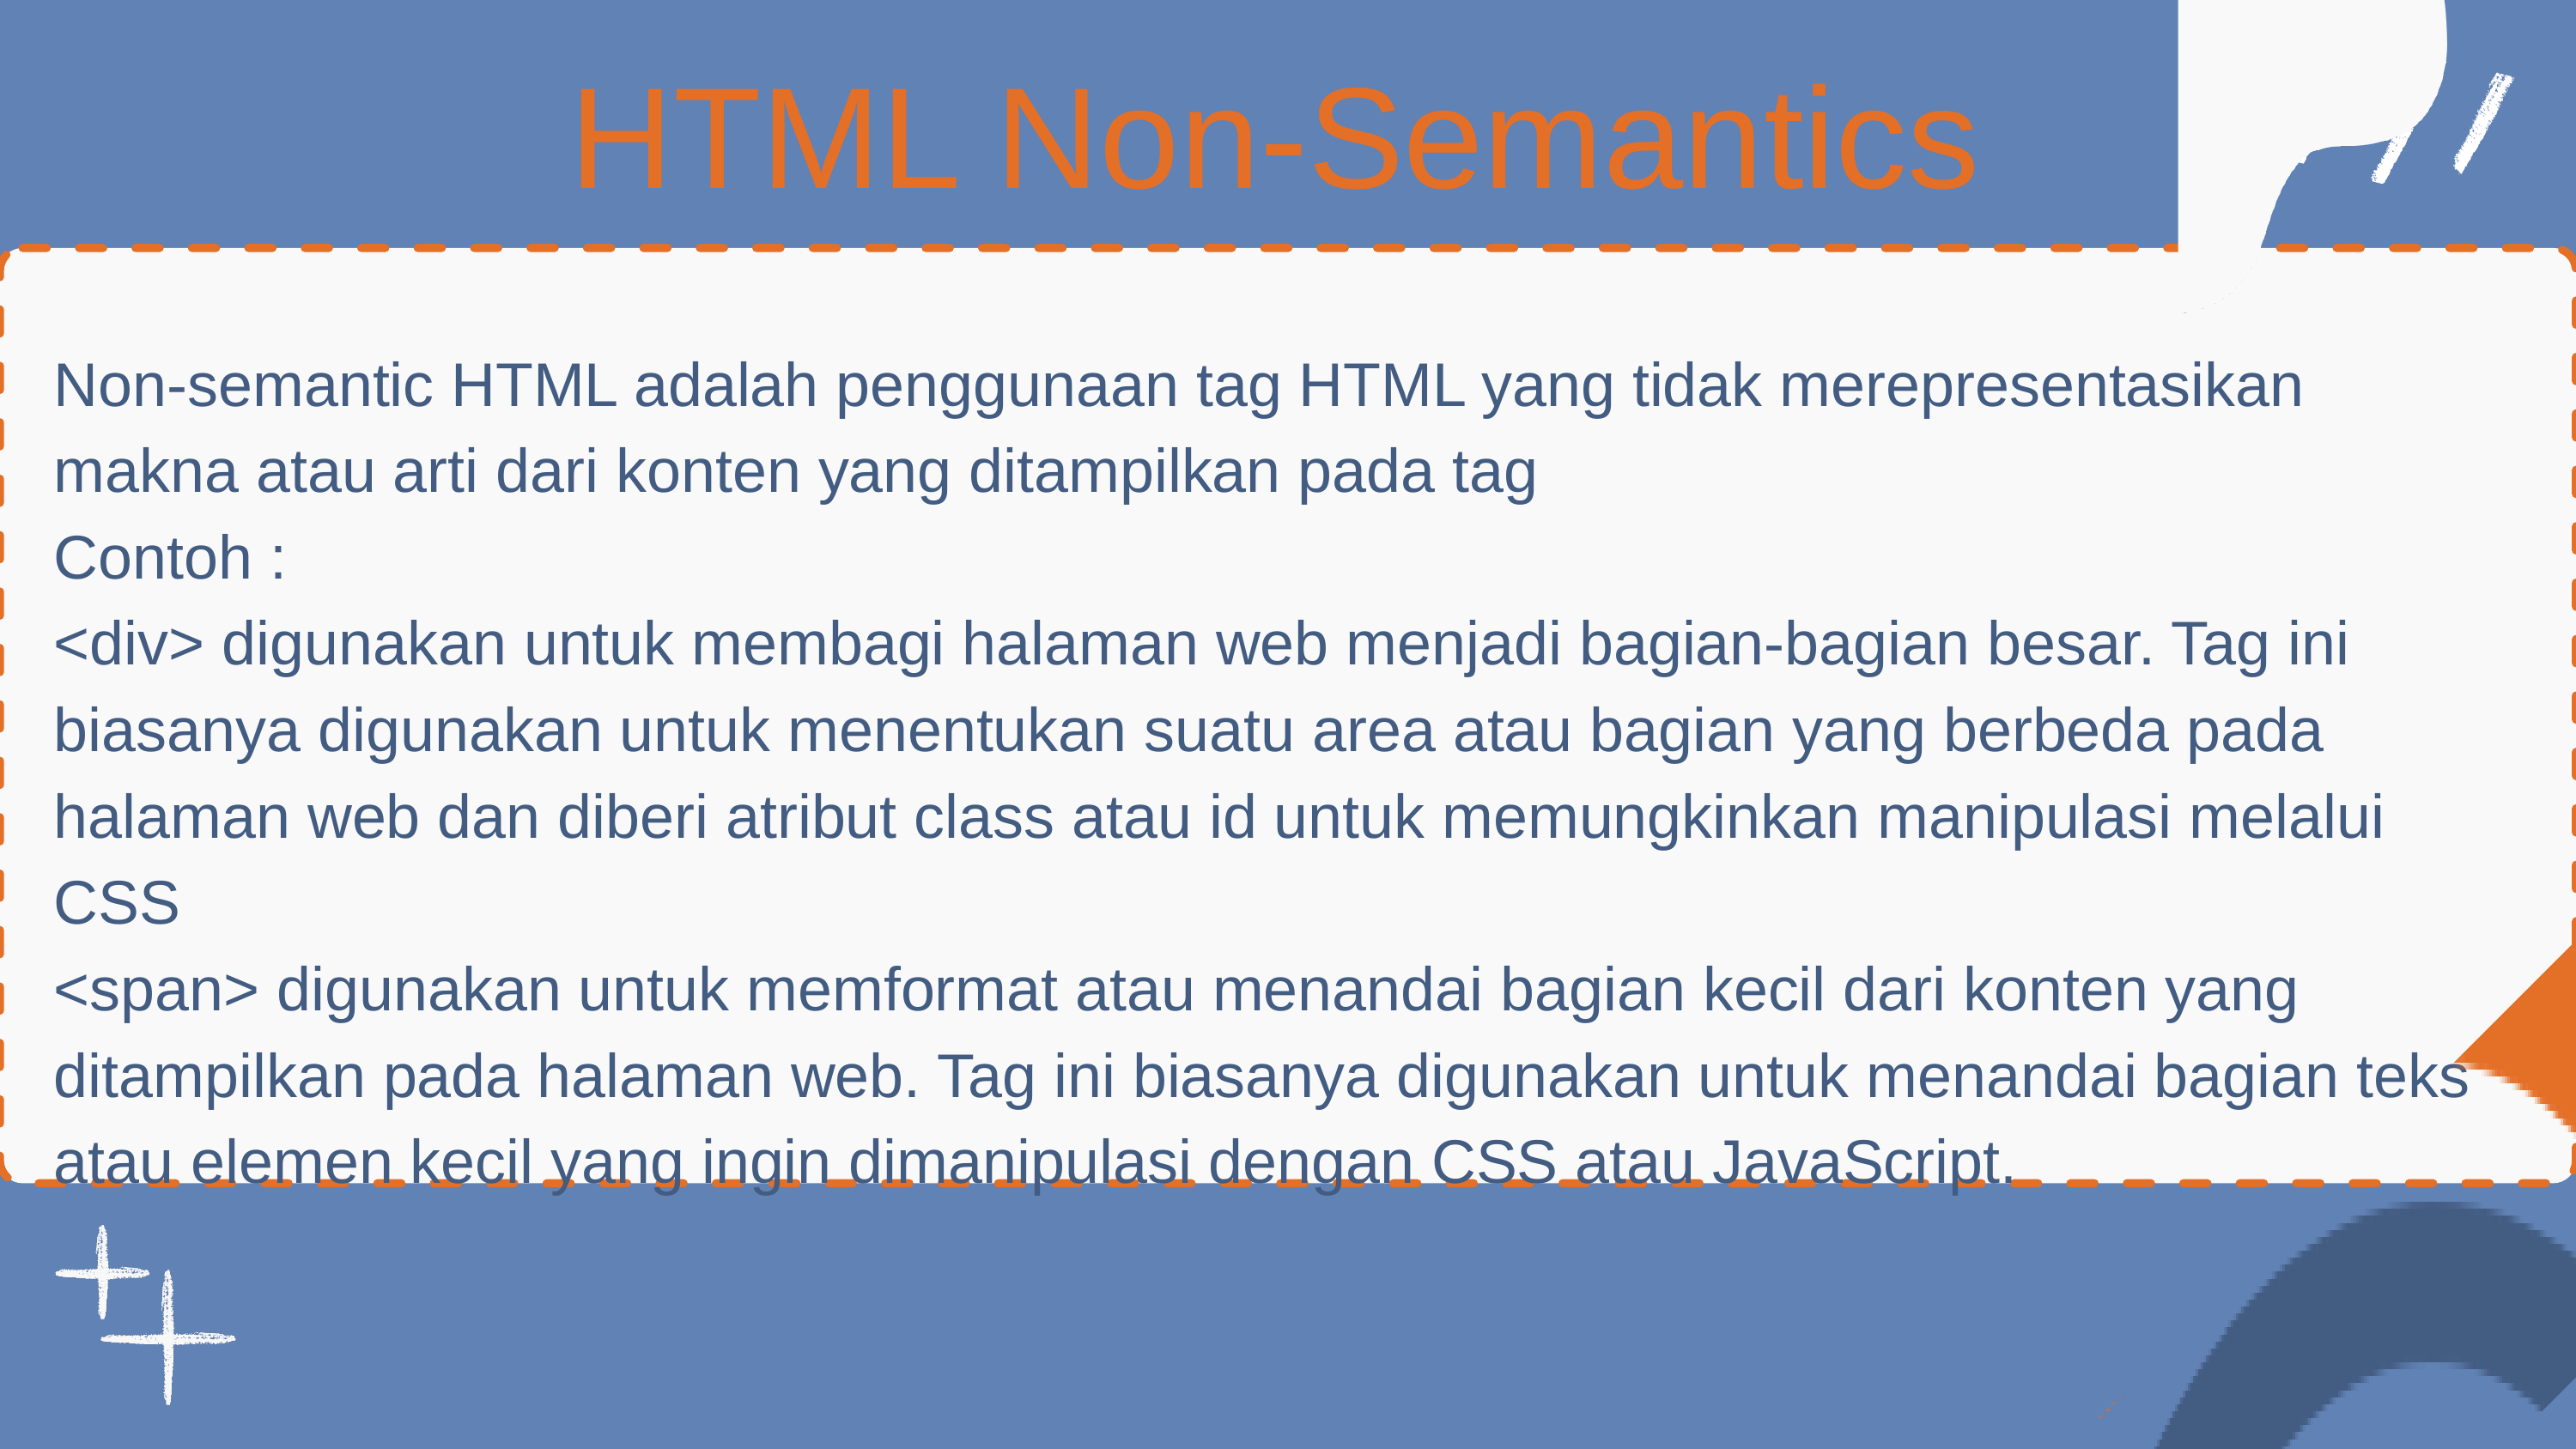

HTML Non-Semantics

Non-semantic HTML adalah penggunaan tag HTML yang tidak merepresentasikan makna atau arti dari konten yang ditampilkan pada tag
Contoh :
<div> digunakan untuk membagi halaman web menjadi bagian-bagian besar. Tag ini biasanya digunakan untuk menentukan suatu area atau bagian yang berbeda pada halaman web dan diberi atribut class atau id untuk memungkinkan manipulasi melalui CSS
<span> digunakan untuk memformat atau menandai bagian kecil dari konten yang ditampilkan pada halaman web. Tag ini biasanya digunakan untuk menandai bagian teks atau elemen kecil yang ingin dimanipulasi dengan CSS atau JavaScript.